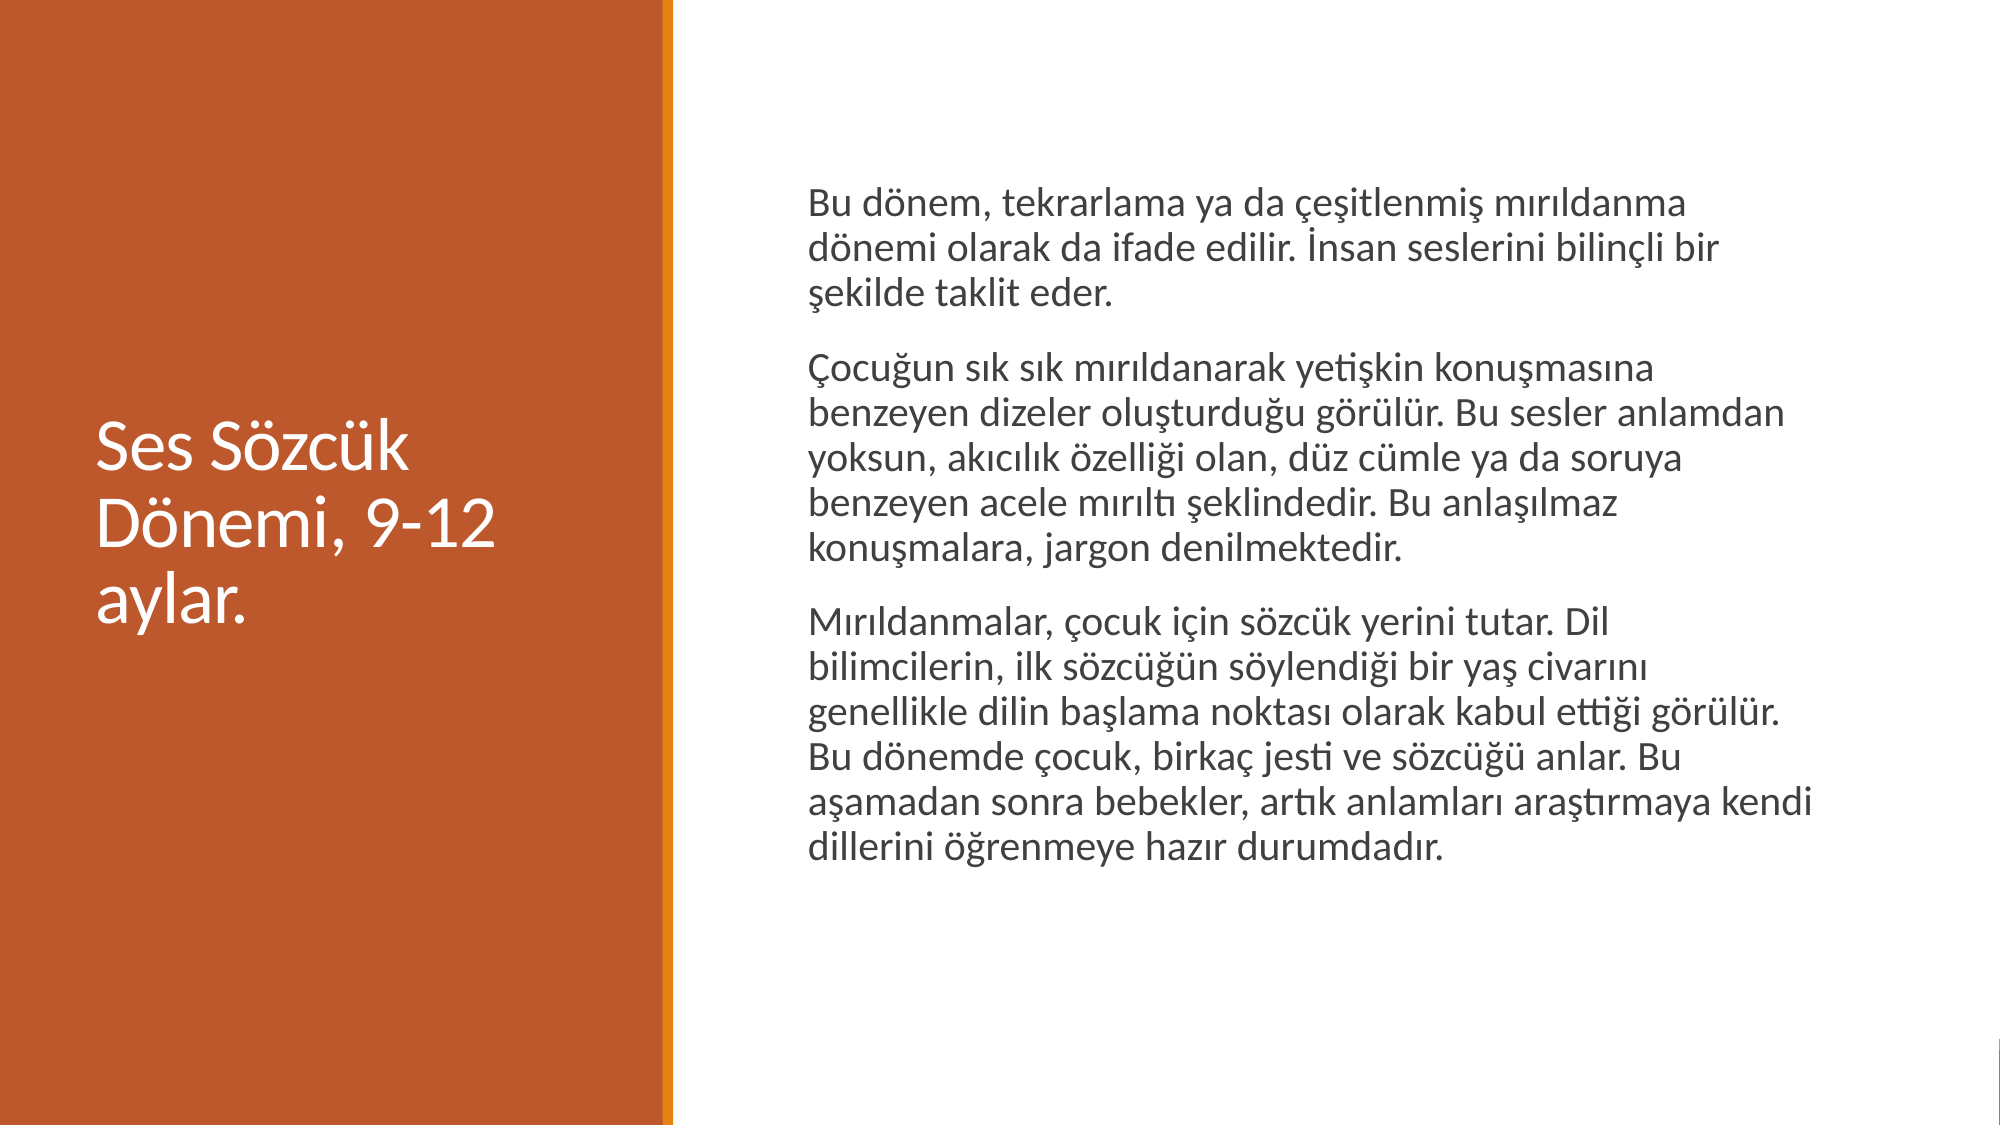

# Ses Sözcük Dönemi, 9-12 aylar.

Bu dönem, tekrarlama ya da çeşitlenmiş mırıldanma dönemi olarak da ifade edilir. İnsan seslerini bilinçli bir şekilde taklit eder.
Çocuğun sık sık mırıldanarak yetişkin konuşmasına benzeyen dizeler oluşturduğu görülür. Bu sesler anlamdan yoksun, akıcılık özelliği olan, düz cümle ya da soruya benzeyen acele mırıltı şeklindedir. Bu anlaşılmaz konuşmalara, jargon denilmektedir.
Mırıldanmalar, çocuk için sözcük yerini tutar. Dil bilimcilerin, ilk sözcüğün söylendiği bir yaş civarını genellikle dilin başlama noktası olarak kabul ettiği görülür. Bu dönemde çocuk, birkaç jesti ve sözcüğü anlar. Bu aşamadan sonra bebekler, artık anlamları araştırmaya kendi dillerini öğrenmeye hazır durumdadır.